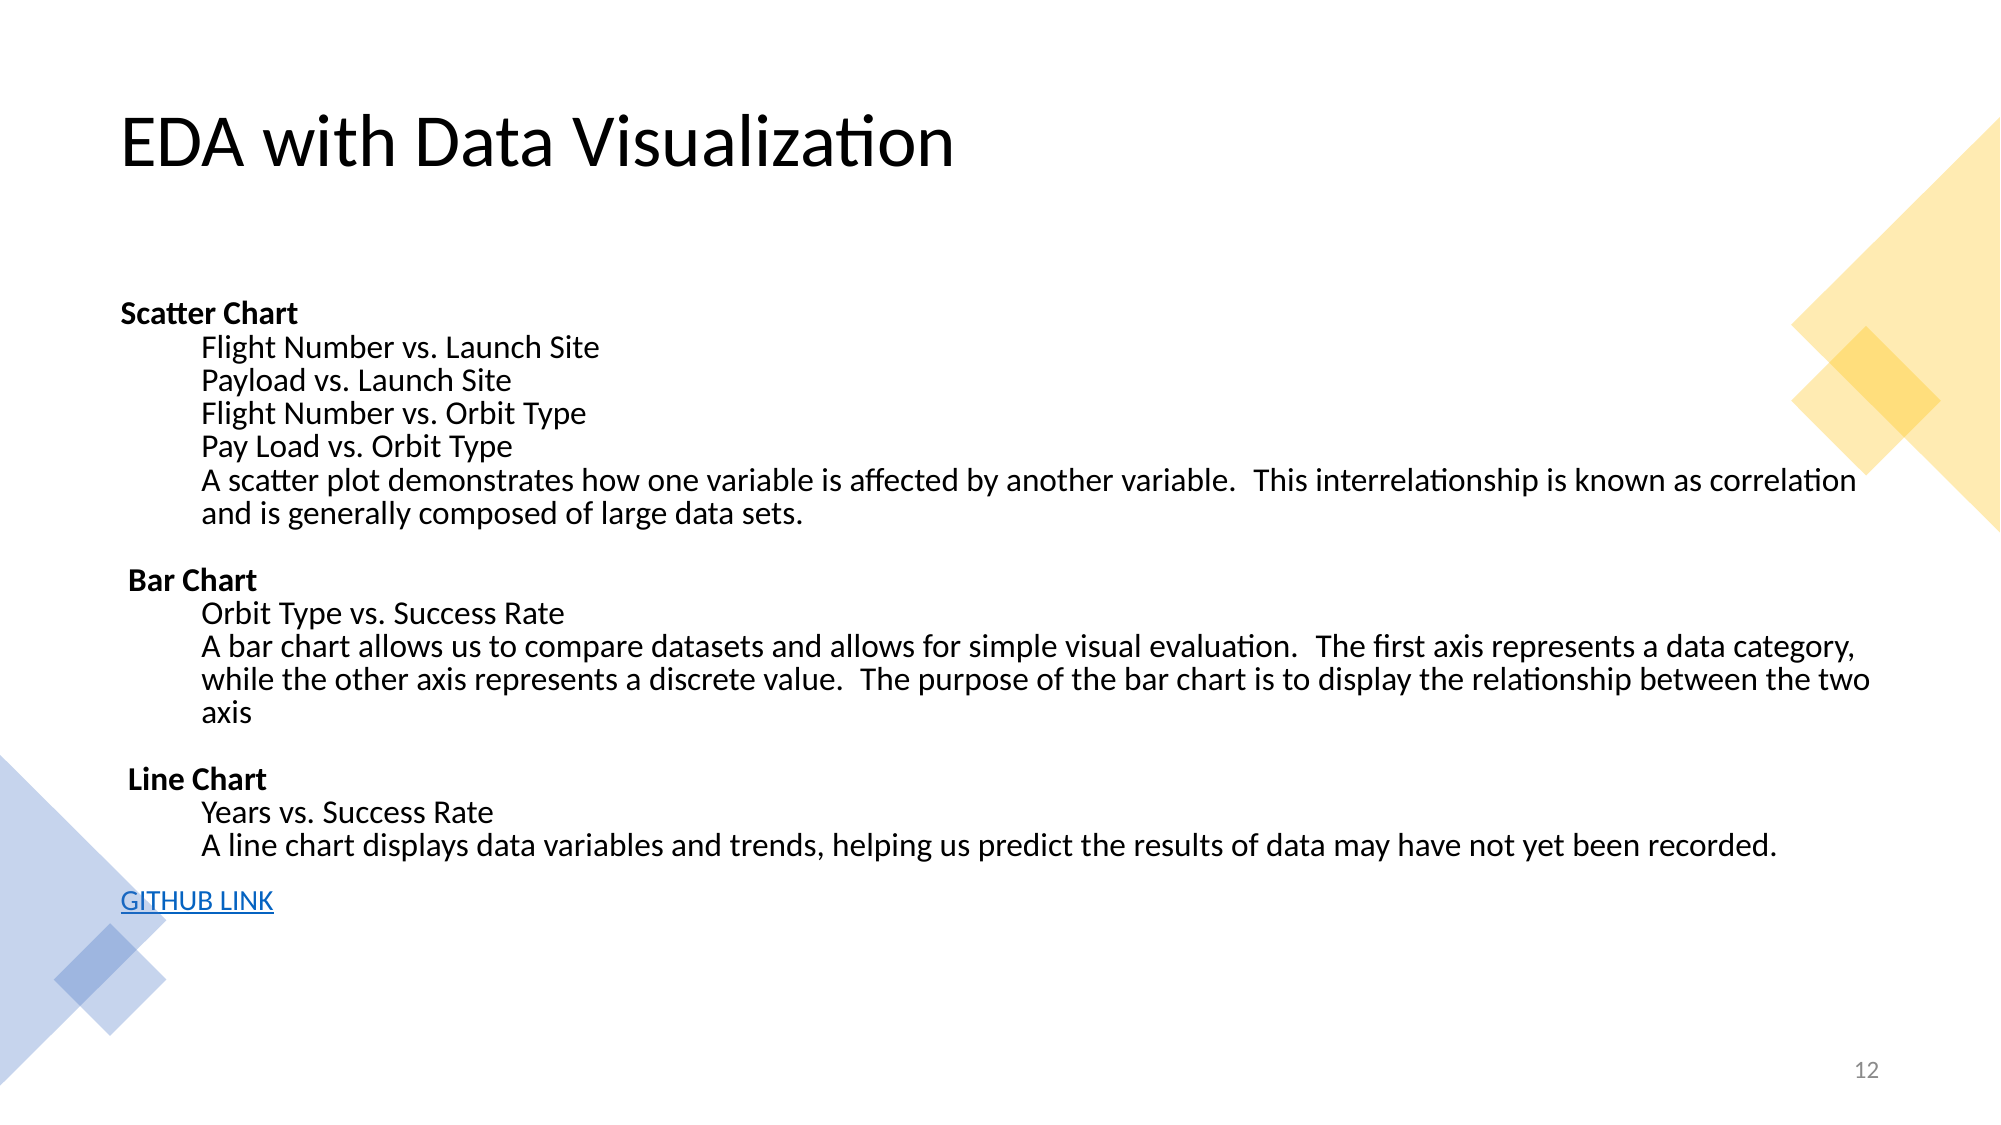

EDA with Data Visualization

Scatter Chart
Flight Number vs. Launch Site
Payload vs. Launch Site
Flight Number vs. Orbit Type
Pay Load vs. Orbit Type
A scatter plot demonstrates how one variable is affected by another variable.  This interrelationship is known as correlation and is generally composed of large data sets.

 Bar Chart
Orbit Type vs. Success Rate
A bar chart allows us to compare datasets and allows for simple visual evaluation.  The first axis represents a data category, while the other axis represents a discrete value.  The purpose of the bar chart is to display the relationship between the two axis

 Line Chart
Years vs. Success Rate
A line chart displays data variables and trends, helping us predict the results of data may have not yet been recorded.

GITHUB LINK

12